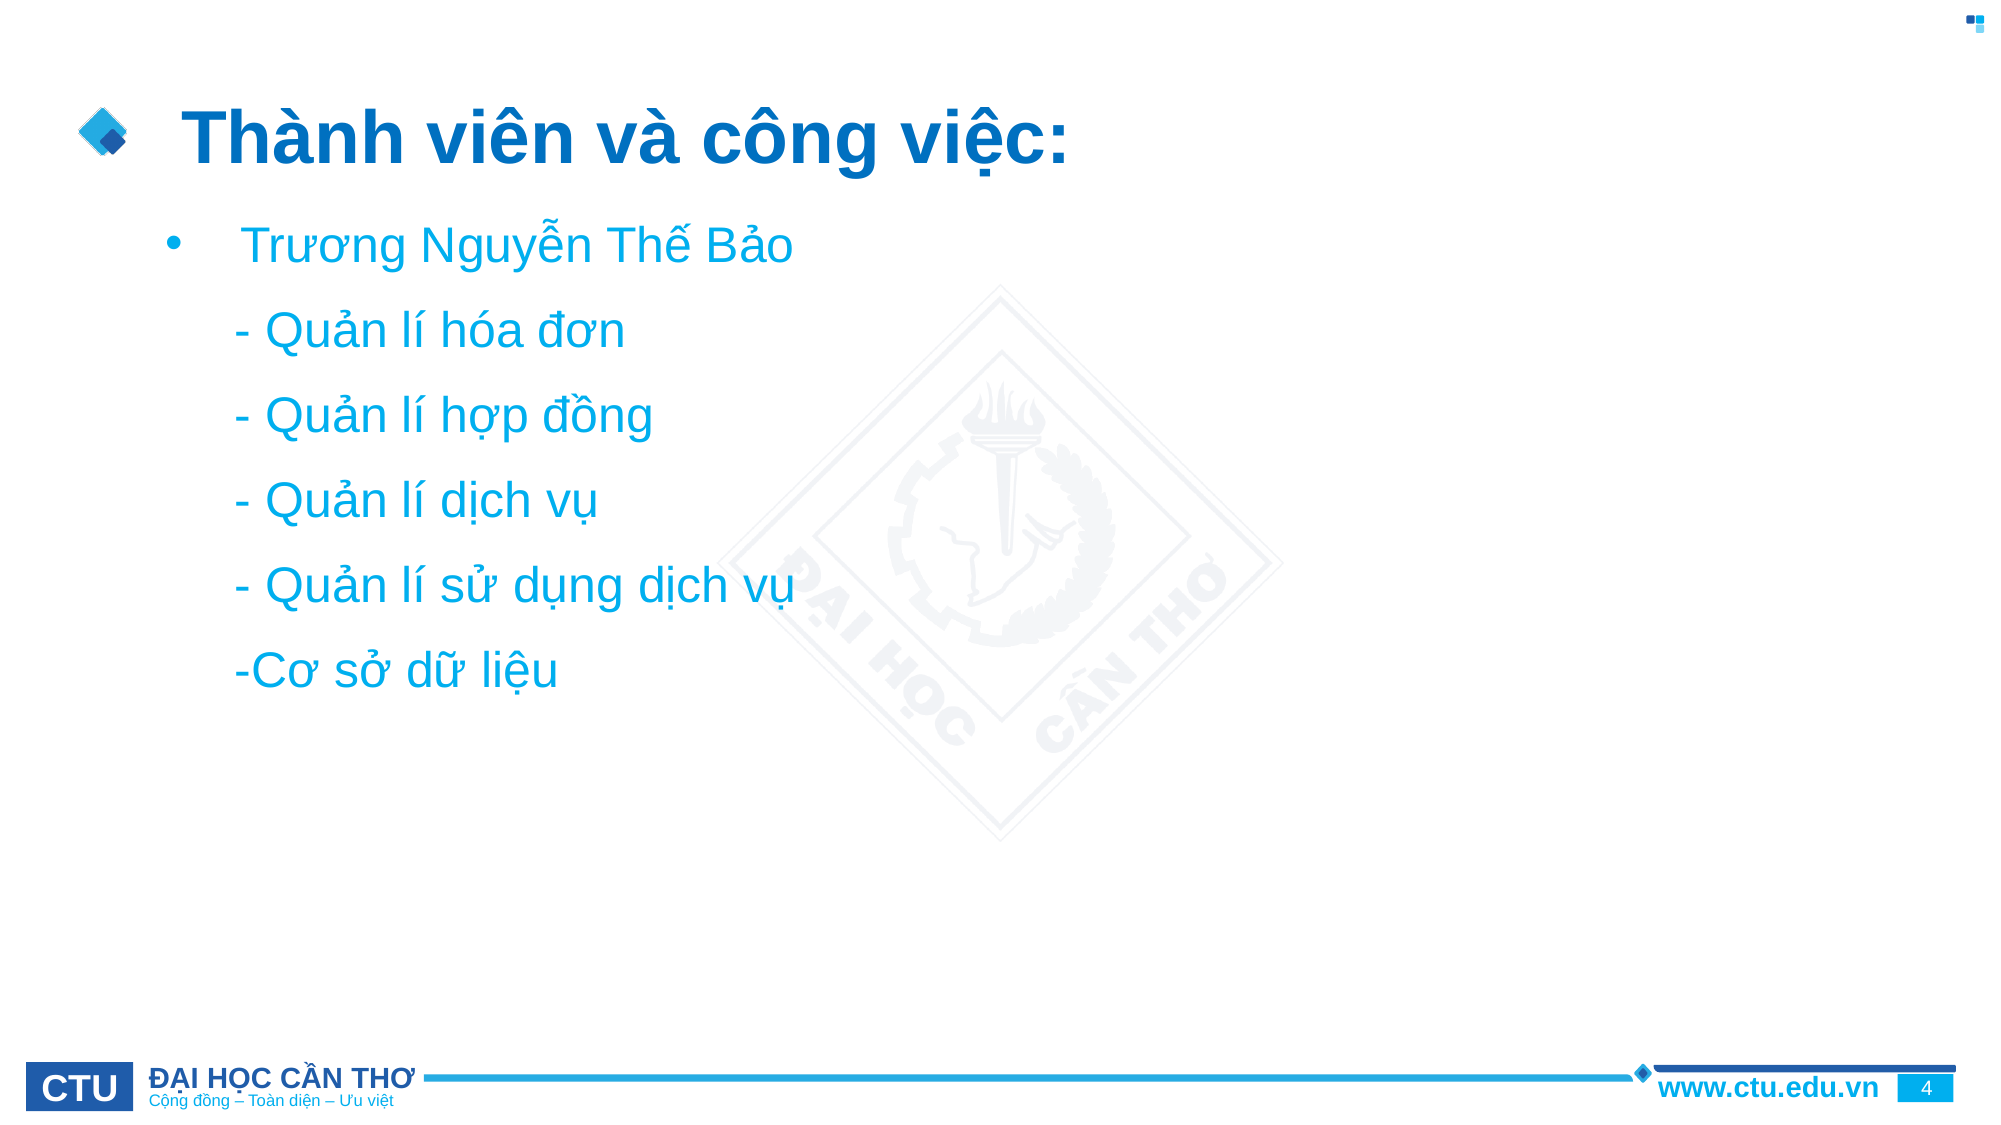

Thành viên và công việc:
Trương Nguyễn Thế Bảo
     - Quản lí hóa đơn
     - Quản lí hợp đồng
     - Quản lí dịch vụ
     - Quản lí sử dụng dịch vụ
     -Cơ sở dữ liệu